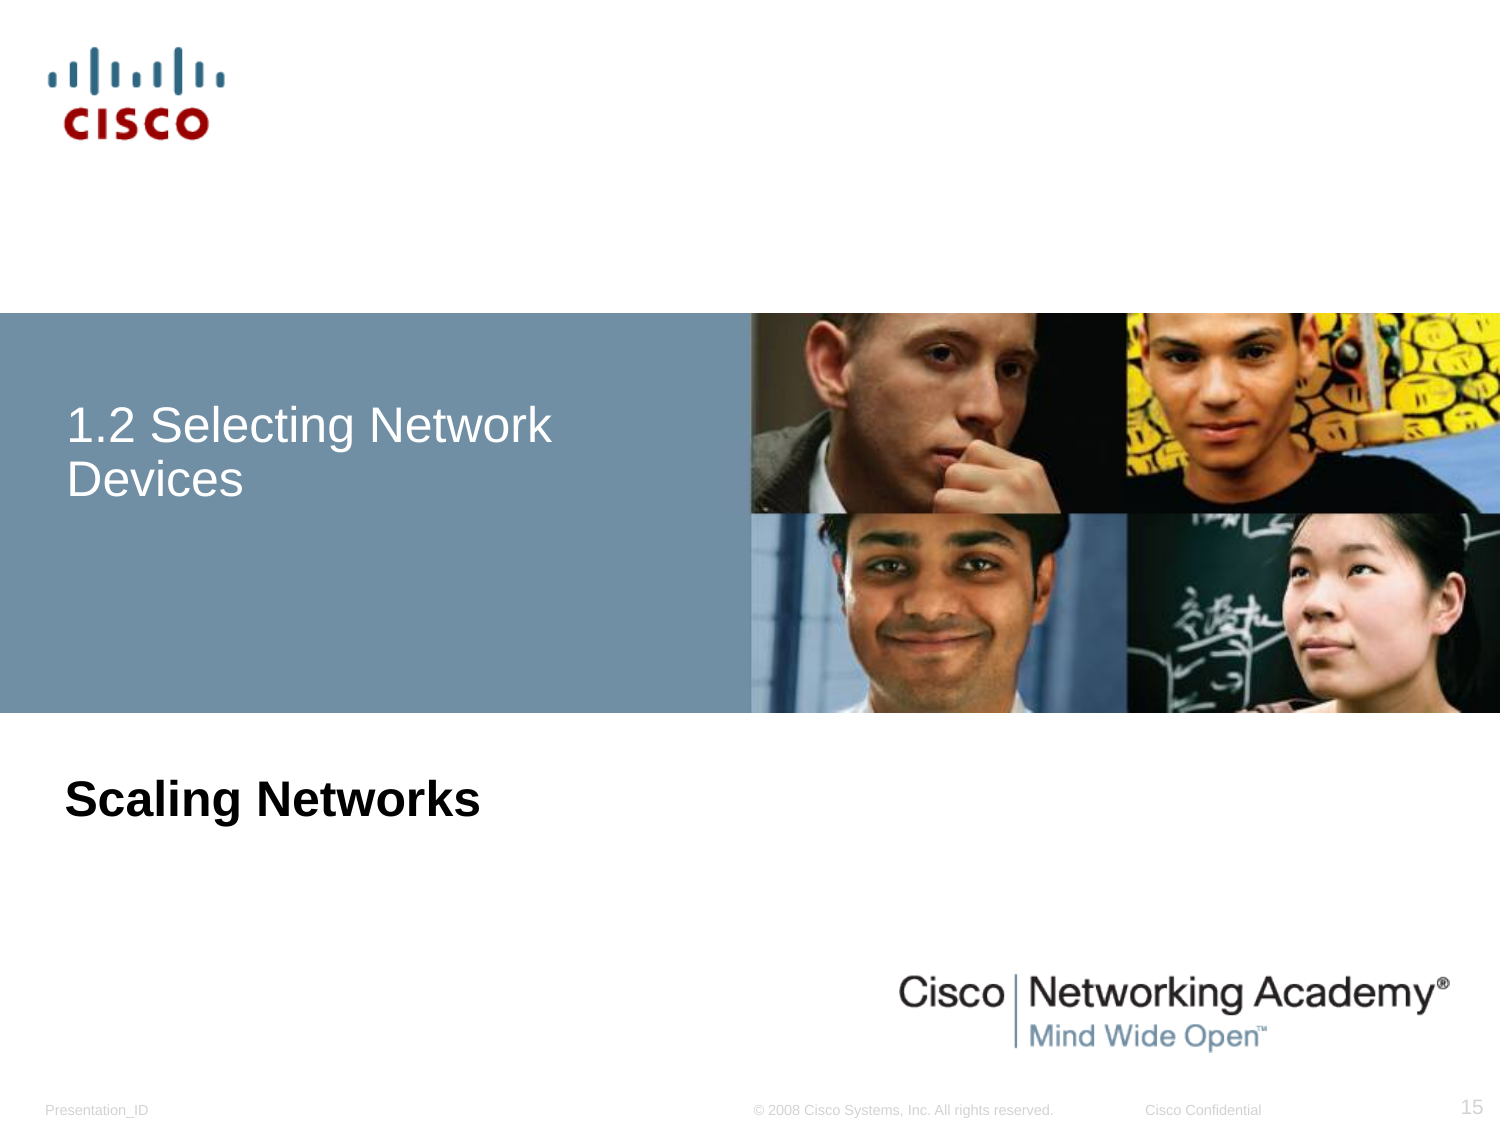

# 1.2 Selecting Network Devices
Scaling Networks